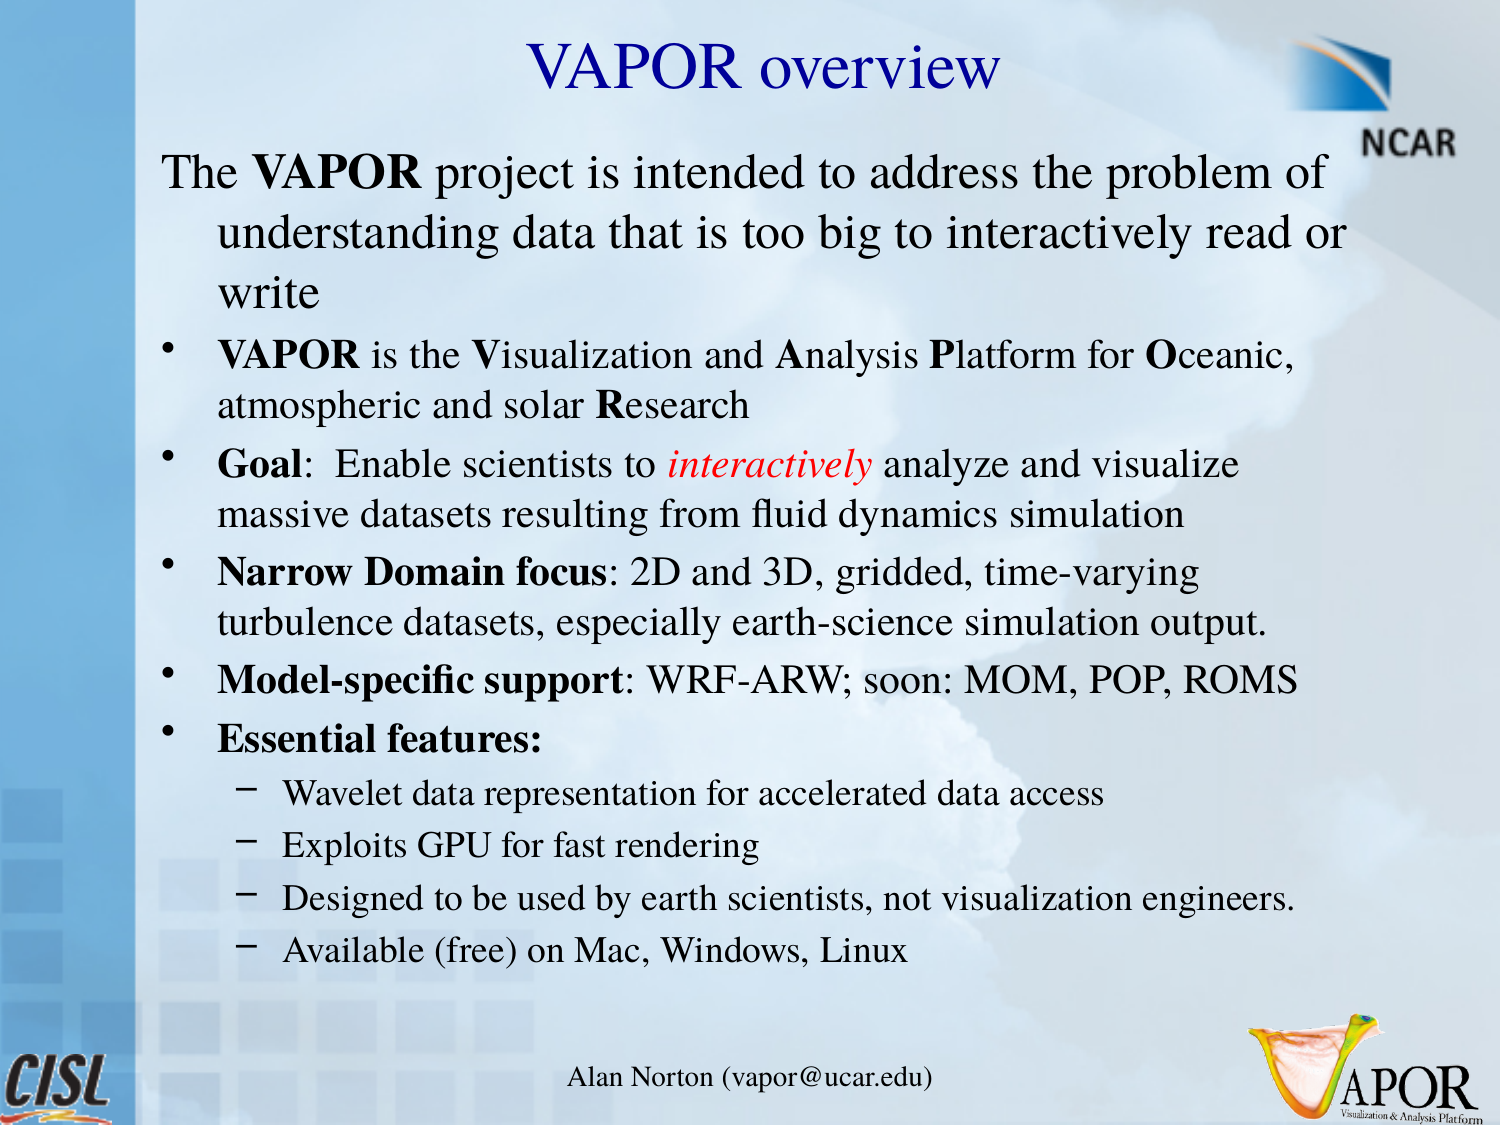

# VAPOR overview
The VAPOR project is intended to address the problem of understanding data that is too big to interactively read or write
VAPOR is the Visualization and Analysis Platform for Oceanic, atmospheric and solar Research
Goal:  Enable scientists to interactively analyze and visualize massive datasets resulting from fluid dynamics simulation
Narrow Domain focus: 2D and 3D, gridded, time-varying turbulence datasets, especially earth-science simulation output.
Model-specific support: WRF-ARW; soon: MOM, POP, ROMS
Essential features:
Wavelet data representation for accelerated data access
Exploits GPU for fast rendering
Designed to be used by earth scientists, not visualization engineers.
Available (free) on Mac, Windows, Linux
Alan Norton (vapor@ucar.edu)